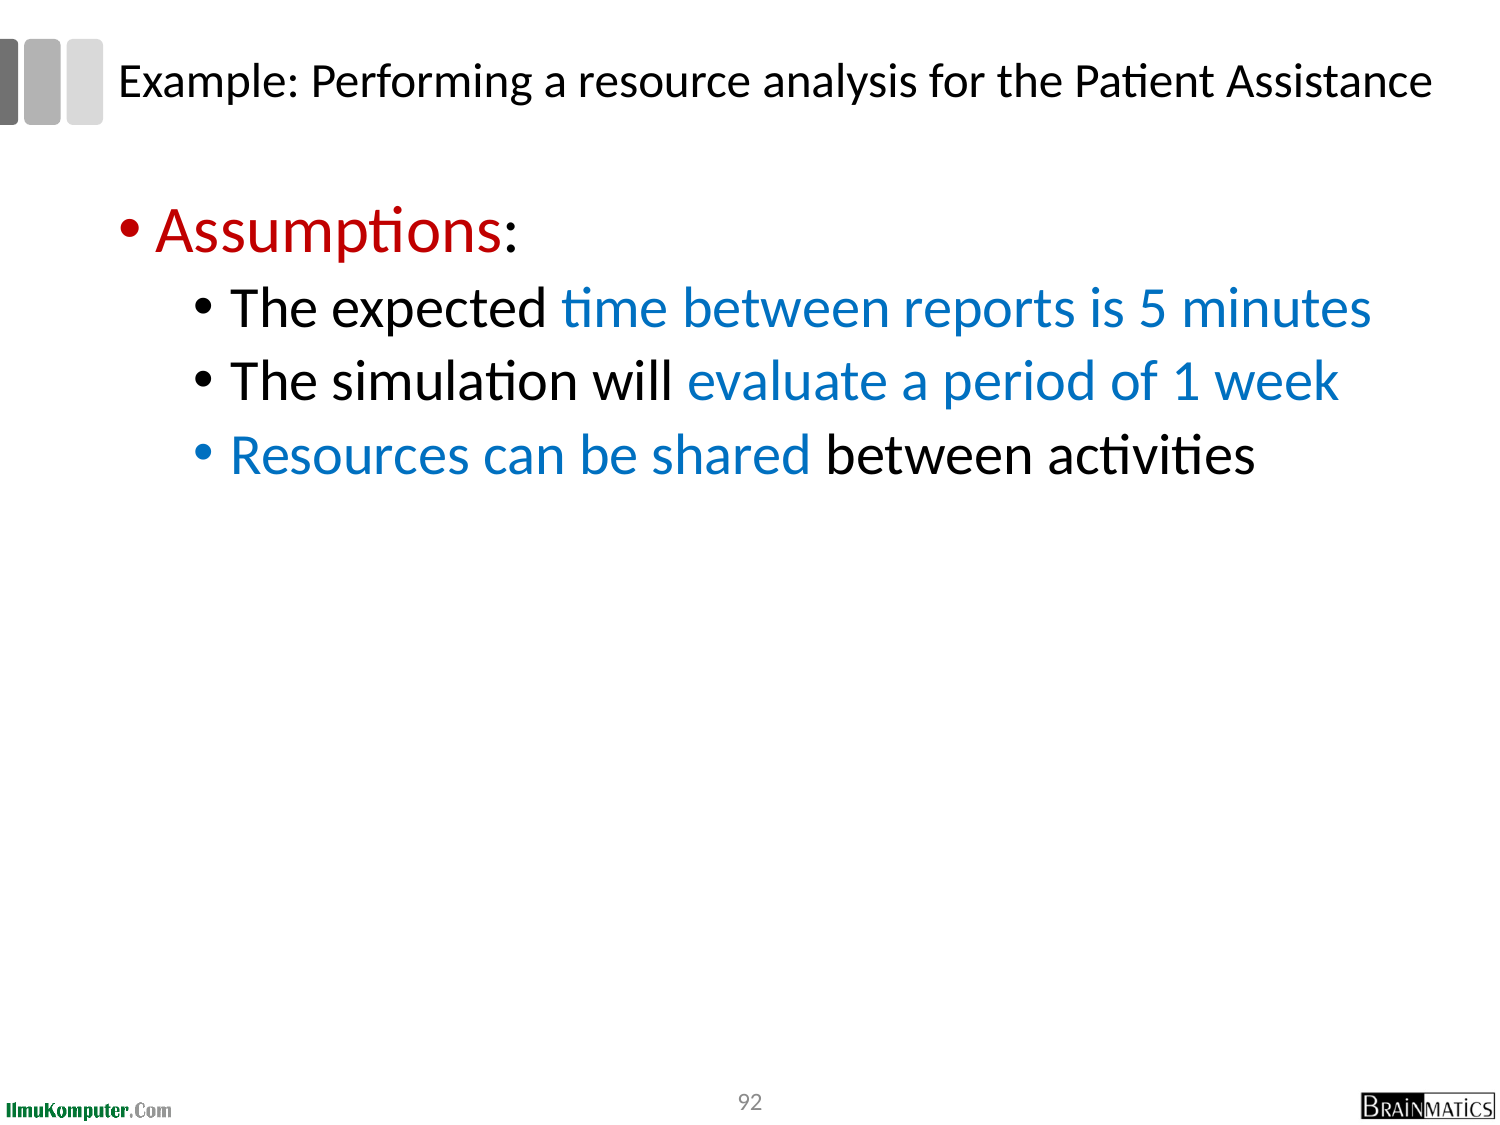

# Example: Performing a resource analysis for the Patient Assistance
Assumptions:
The expected time between reports is 5 minutes
The simulation will evaluate a period of 1 week
Resources can be shared between activities
92